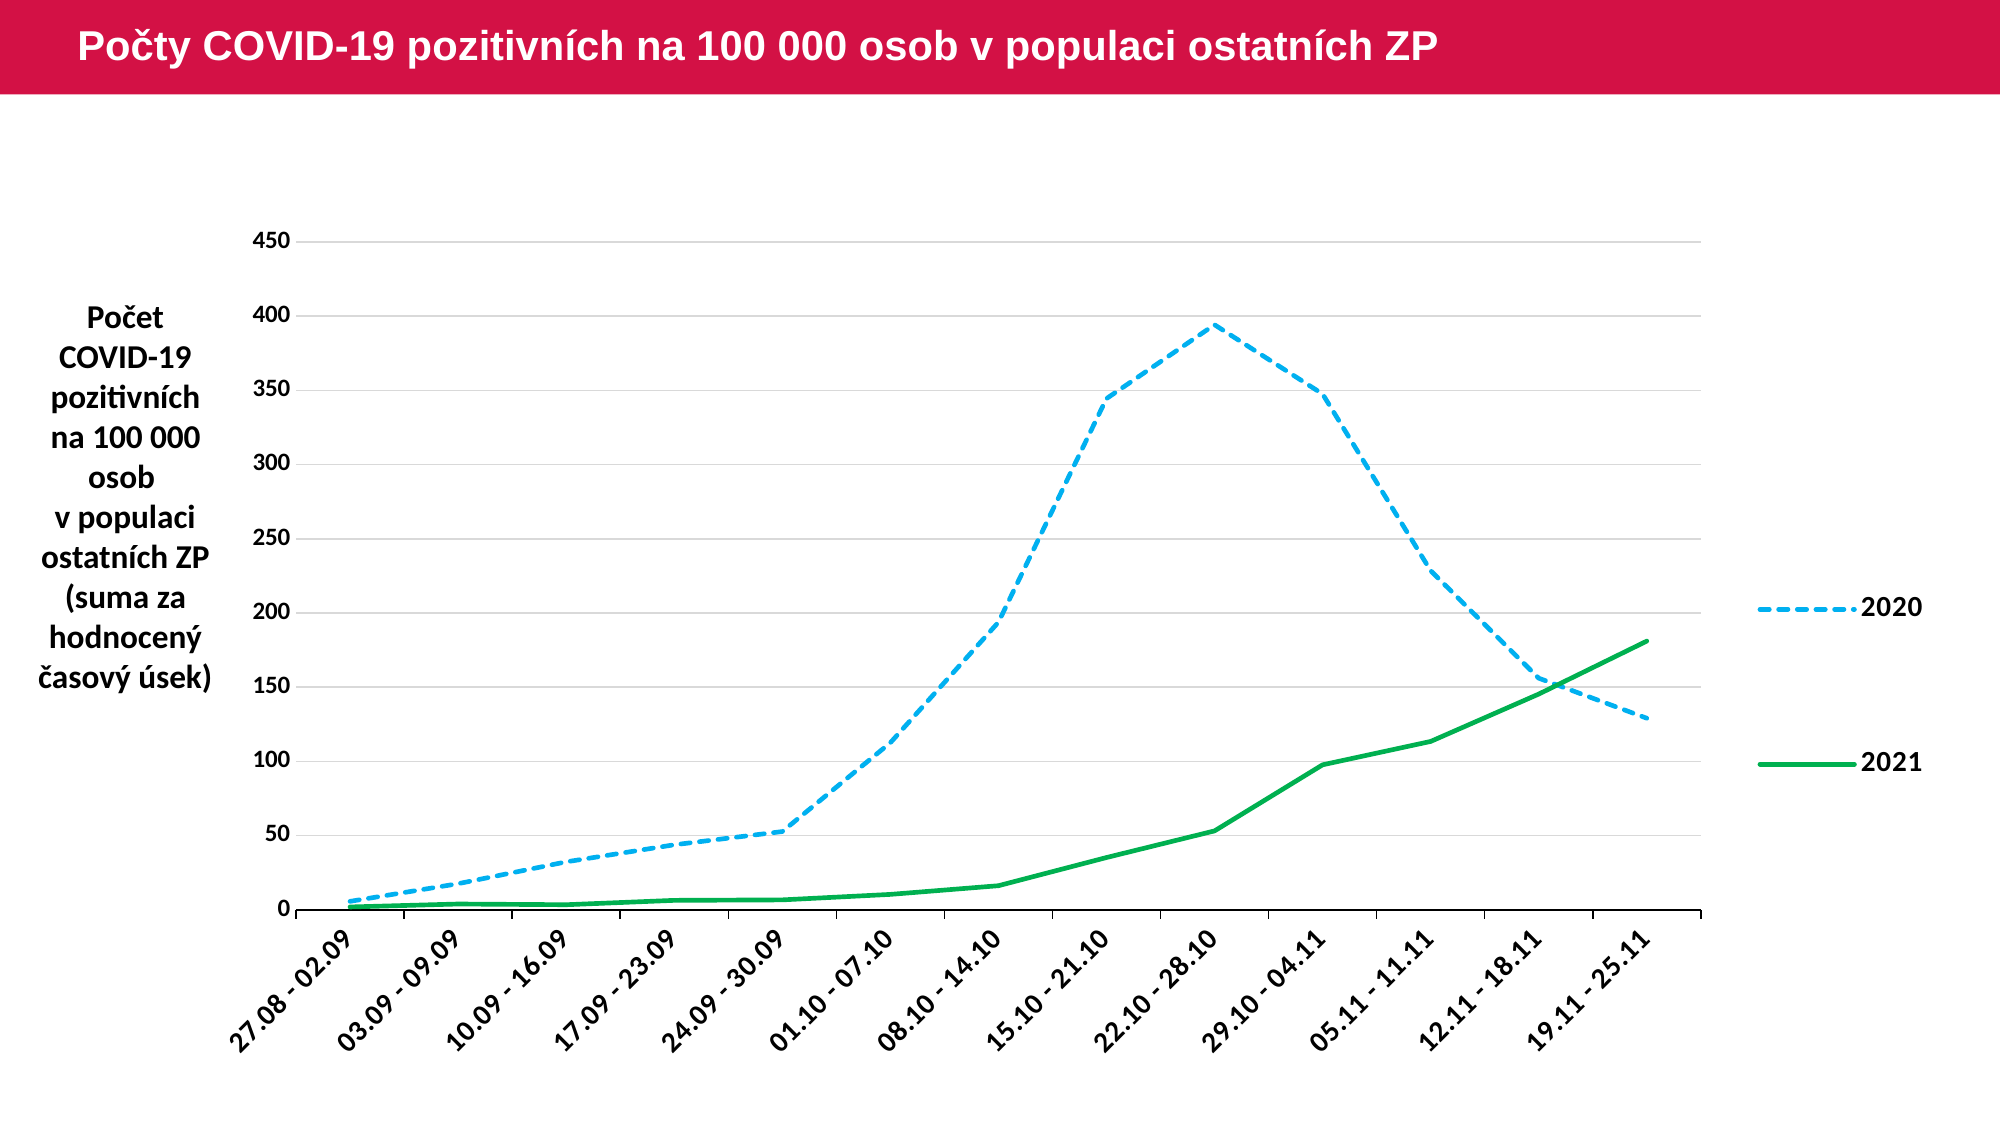

# Počty COVID-19 pozitivních na 100 000 osob v populaci ostatních ZP

### Chart

| Category | 2020 | 2021 |
|---|---|---|
| 27.08 - 02.09 | 5.6336395 | 1.8431396 |
| 03.09 - 09.09 | 17.524003 | 3.8419395 |
| 10.09 - 16.09 | 32.2698724 | 3.3822114 |
| 17.09 - 23.09 | 43.7682367 | 6.305626 |
| 24.09 - 30.09 | 52.6730365 | 6.615751 |
| 01.10 - 07.10 | 112.5290913 | 10.3155956 |
| 08.10 - 14.10 | 193.7712286 | 16.1800578 |
| 15.10 - 21.10 | 344.4329686 | 35.1640758 |
| 22.10 - 28.10 | 394.2359112 | 53.1000225 |
| 29.10 - 04.11 | 347.5597745 | 97.6503653 |
| 05.11 - 11.11 | 228.4983669 | 113.4100849 |
| 12.11 - 18.11 | 156.0352545 | 145.3303709 |
| 19.11 - 25.11 | 129.0442094 | 181.0635739 |
Počet COVID-19 pozitivních na 100 000 osob  v populaci ostatních ZP (suma za hodnocený časový úsek)